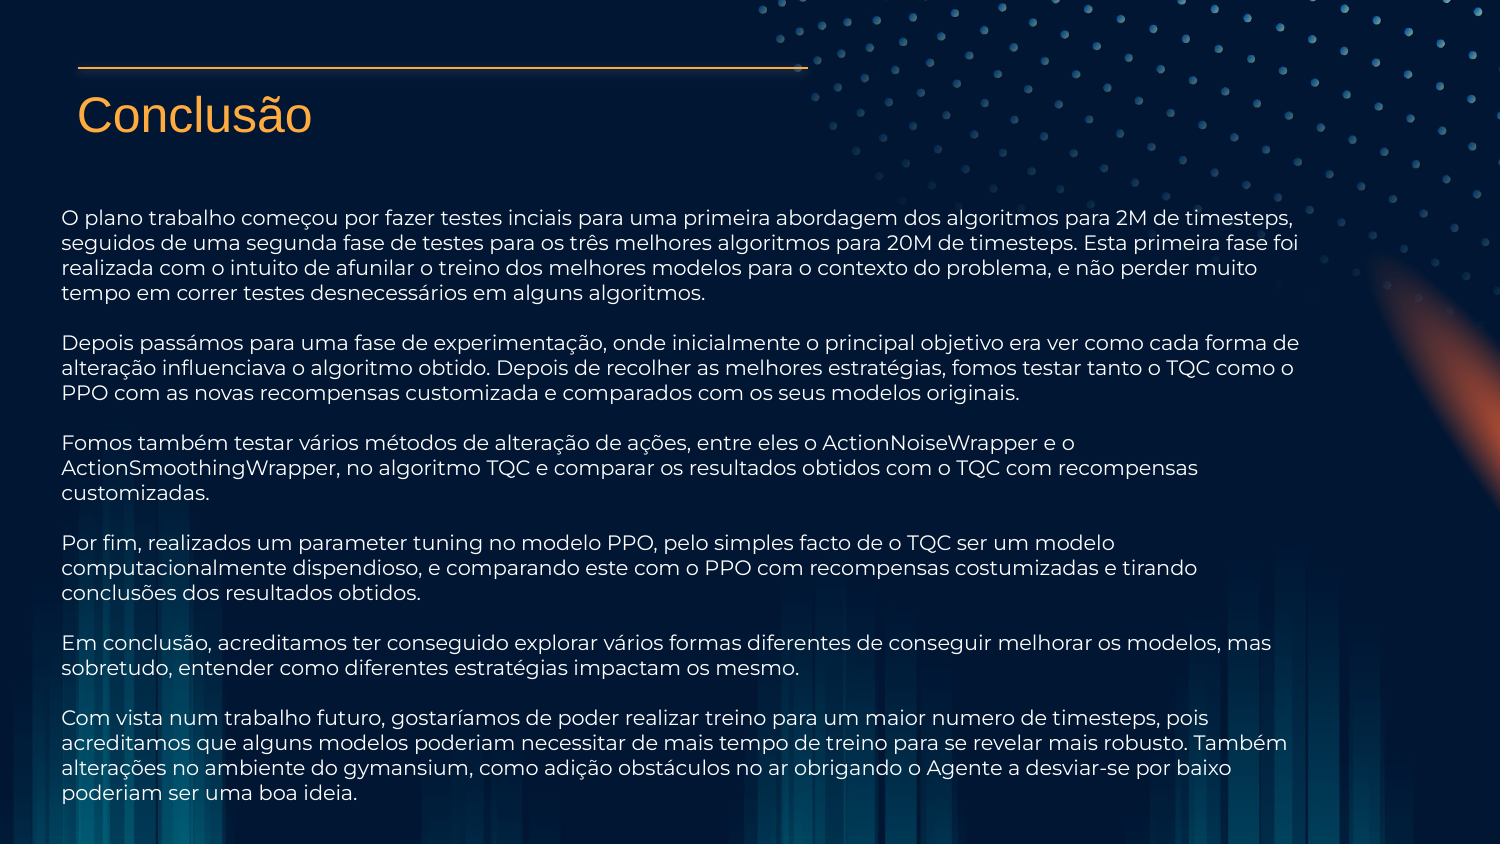

Conclusão
O plano trabalho começou por fazer testes inciais para uma primeira abordagem dos algoritmos para 2M de timesteps, seguidos de uma segunda fase de testes para os três melhores algoritmos para 20M de timesteps. Esta primeira fase foi realizada com o intuito de afunilar o treino dos melhores modelos para o contexto do problema, e não perder muito tempo em correr testes desnecessários em alguns algoritmos.

Depois passámos para uma fase de experimentação, onde inicialmente o principal objetivo era ver como cada forma de alteração influenciava o algoritmo obtido. Depois de recolher as melhores estratégias, fomos testar tanto o TQC como o PPO com as novas recompensas customizada e comparados com os seus modelos originais.

Fomos também testar vários métodos de alteração de ações, entre eles o ActionNoiseWrapper e o ActionSmoothingWrapper, no algoritmo TQC e comparar os resultados obtidos com o TQC com recompensas customizadas.

Por fim, realizados um parameter tuning no modelo PPO, pelo simples facto de o TQC ser um modelo computacionalmente dispendioso, e comparando este com o PPO com recompensas costumizadas e tirando conclusões dos resultados obtidos.

Em conclusão, acreditamos ter conseguido explorar vários formas diferentes de conseguir melhorar os modelos, mas sobretudo, entender como diferentes estratégias impactam os mesmo.

Com vista num trabalho futuro, gostaríamos de poder realizar treino para um maior numero de timesteps, pois acreditamos que alguns modelos poderiam necessitar de mais tempo de treino para se revelar mais robusto. Também alterações no ambiente do gymansium, como adição obstáculos no ar obrigando o Agente a desviar-se por baixo poderiam ser uma boa ideia.